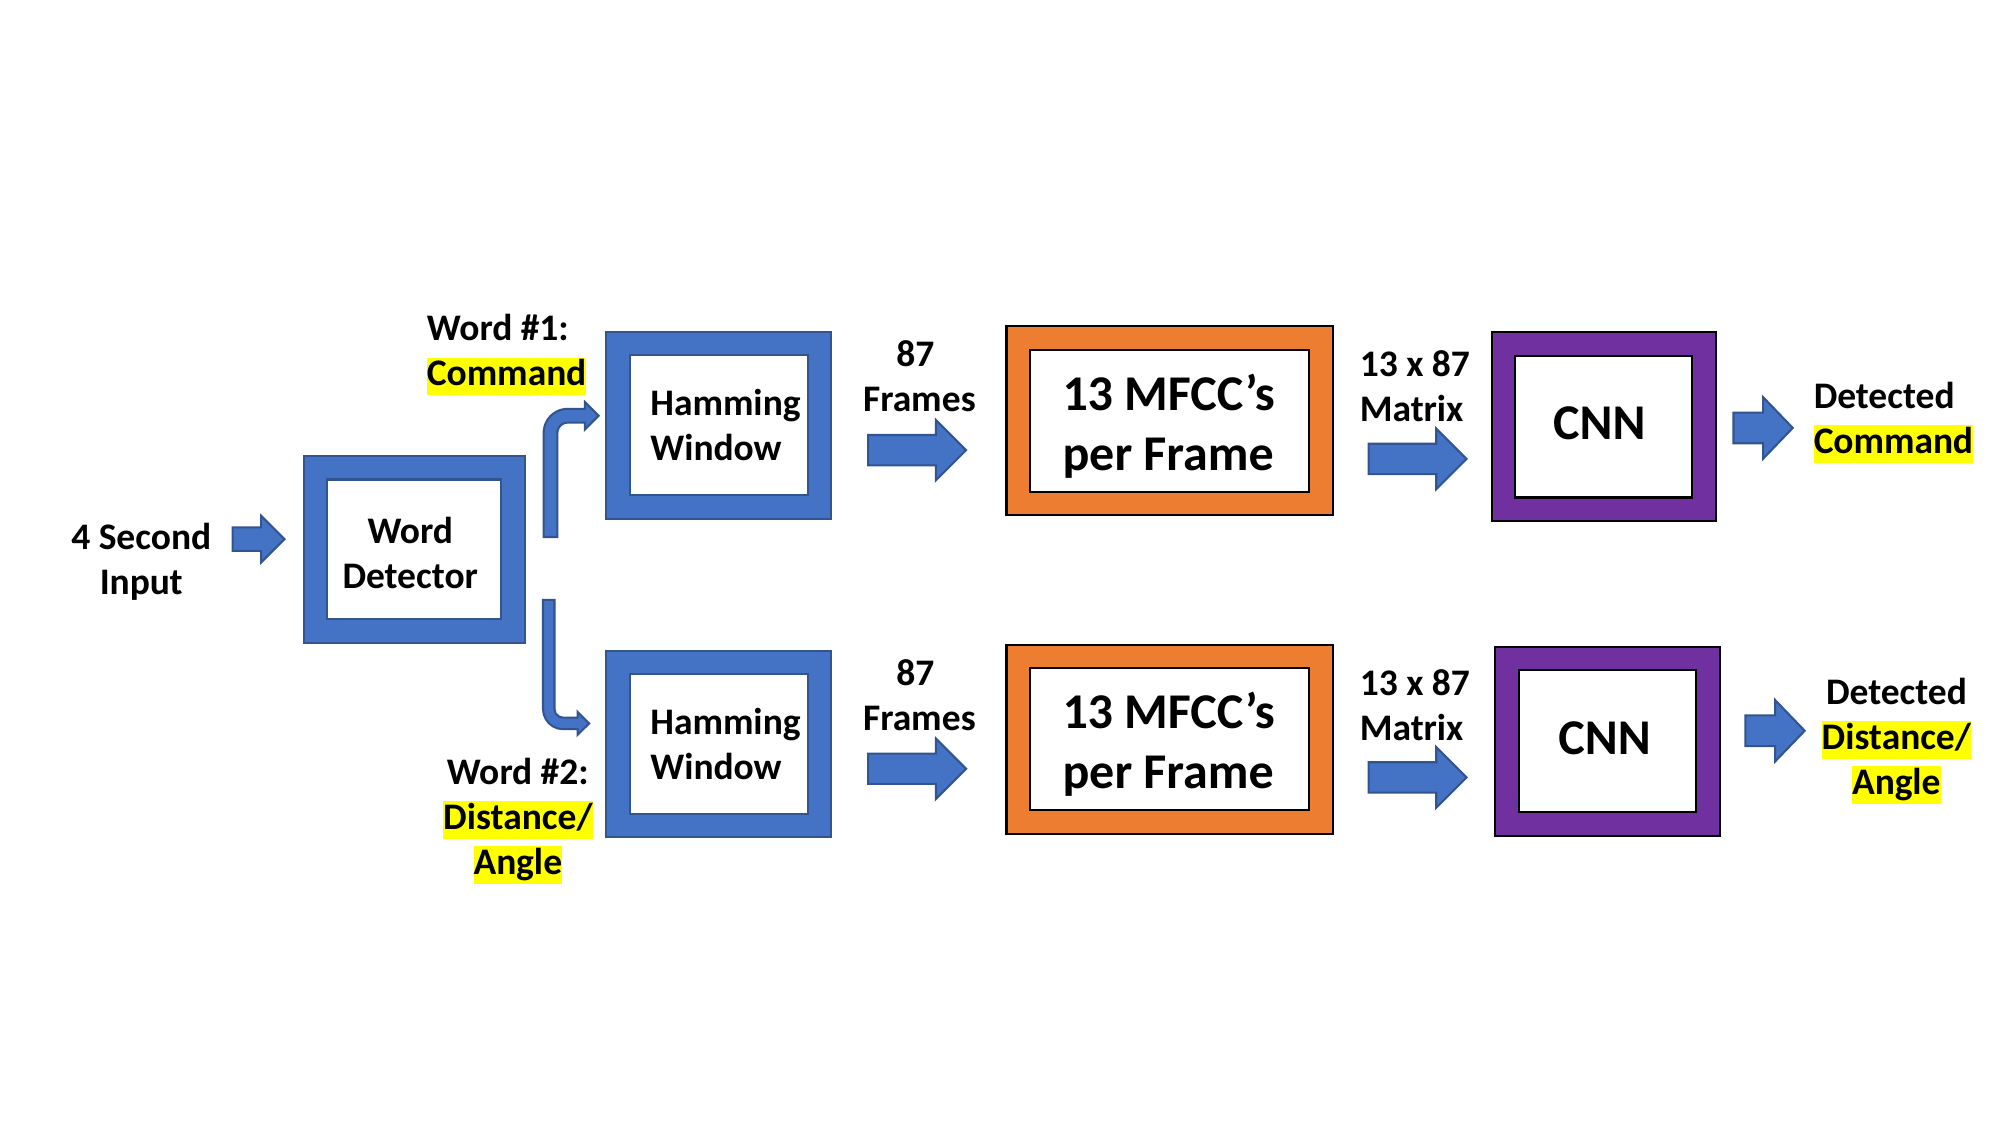

#
Word #1:
Command
87
 Frames

MM
13 x 87
Matrix

13 MFCC’s per Frame
Hamming Window
CNN

Detected Command

Word Detector
4 Second Input

87
 Frames

MM
13 x 87
Matrix
13 MFCC’s per Frame
Hamming Window
CNN

Detected Distance/ Angle

Word #2:
Distance/
Angle